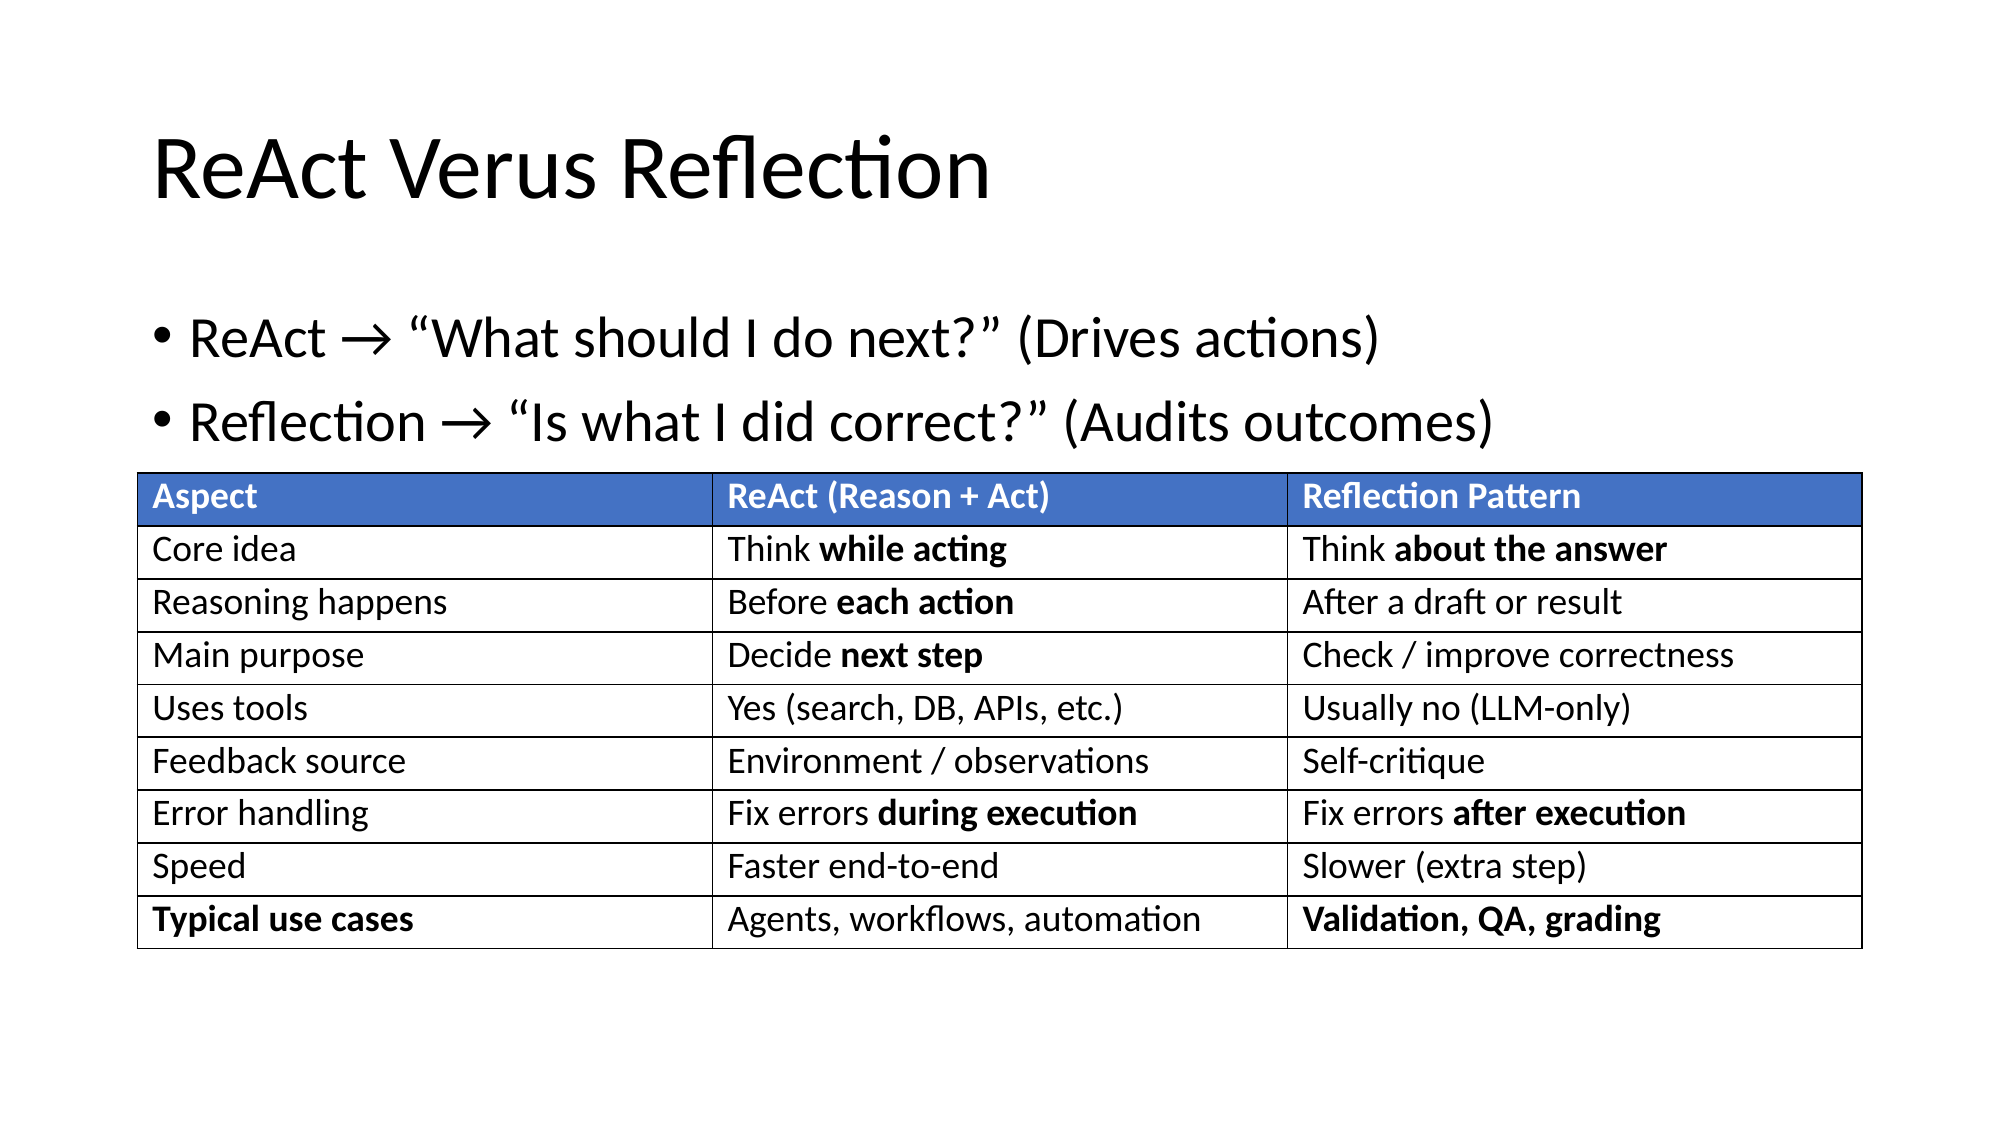

# ReAct Verus Reflection
ReAct → “What should I do next?” (Drives actions)
Reflection → “Is what I did correct?” (Audits outcomes)
| Aspect | ReAct (Reason + Act) | Reflection Pattern |
| --- | --- | --- |
| Core idea | Think while acting | Think about the answer |
| Reasoning happens | Before each action | After a draft or result |
| Main purpose | Decide next step | Check / improve correctness |
| Uses tools | Yes (search, DB, APIs, etc.) | Usually no (LLM-only) |
| Feedback source | Environment / observations | Self-critique |
| Error handling | Fix errors during execution | Fix errors after execution |
| Speed | Faster end-to-end | Slower (extra step) |
| Typical use cases | Agents, workflows, automation | Validation, QA, grading |